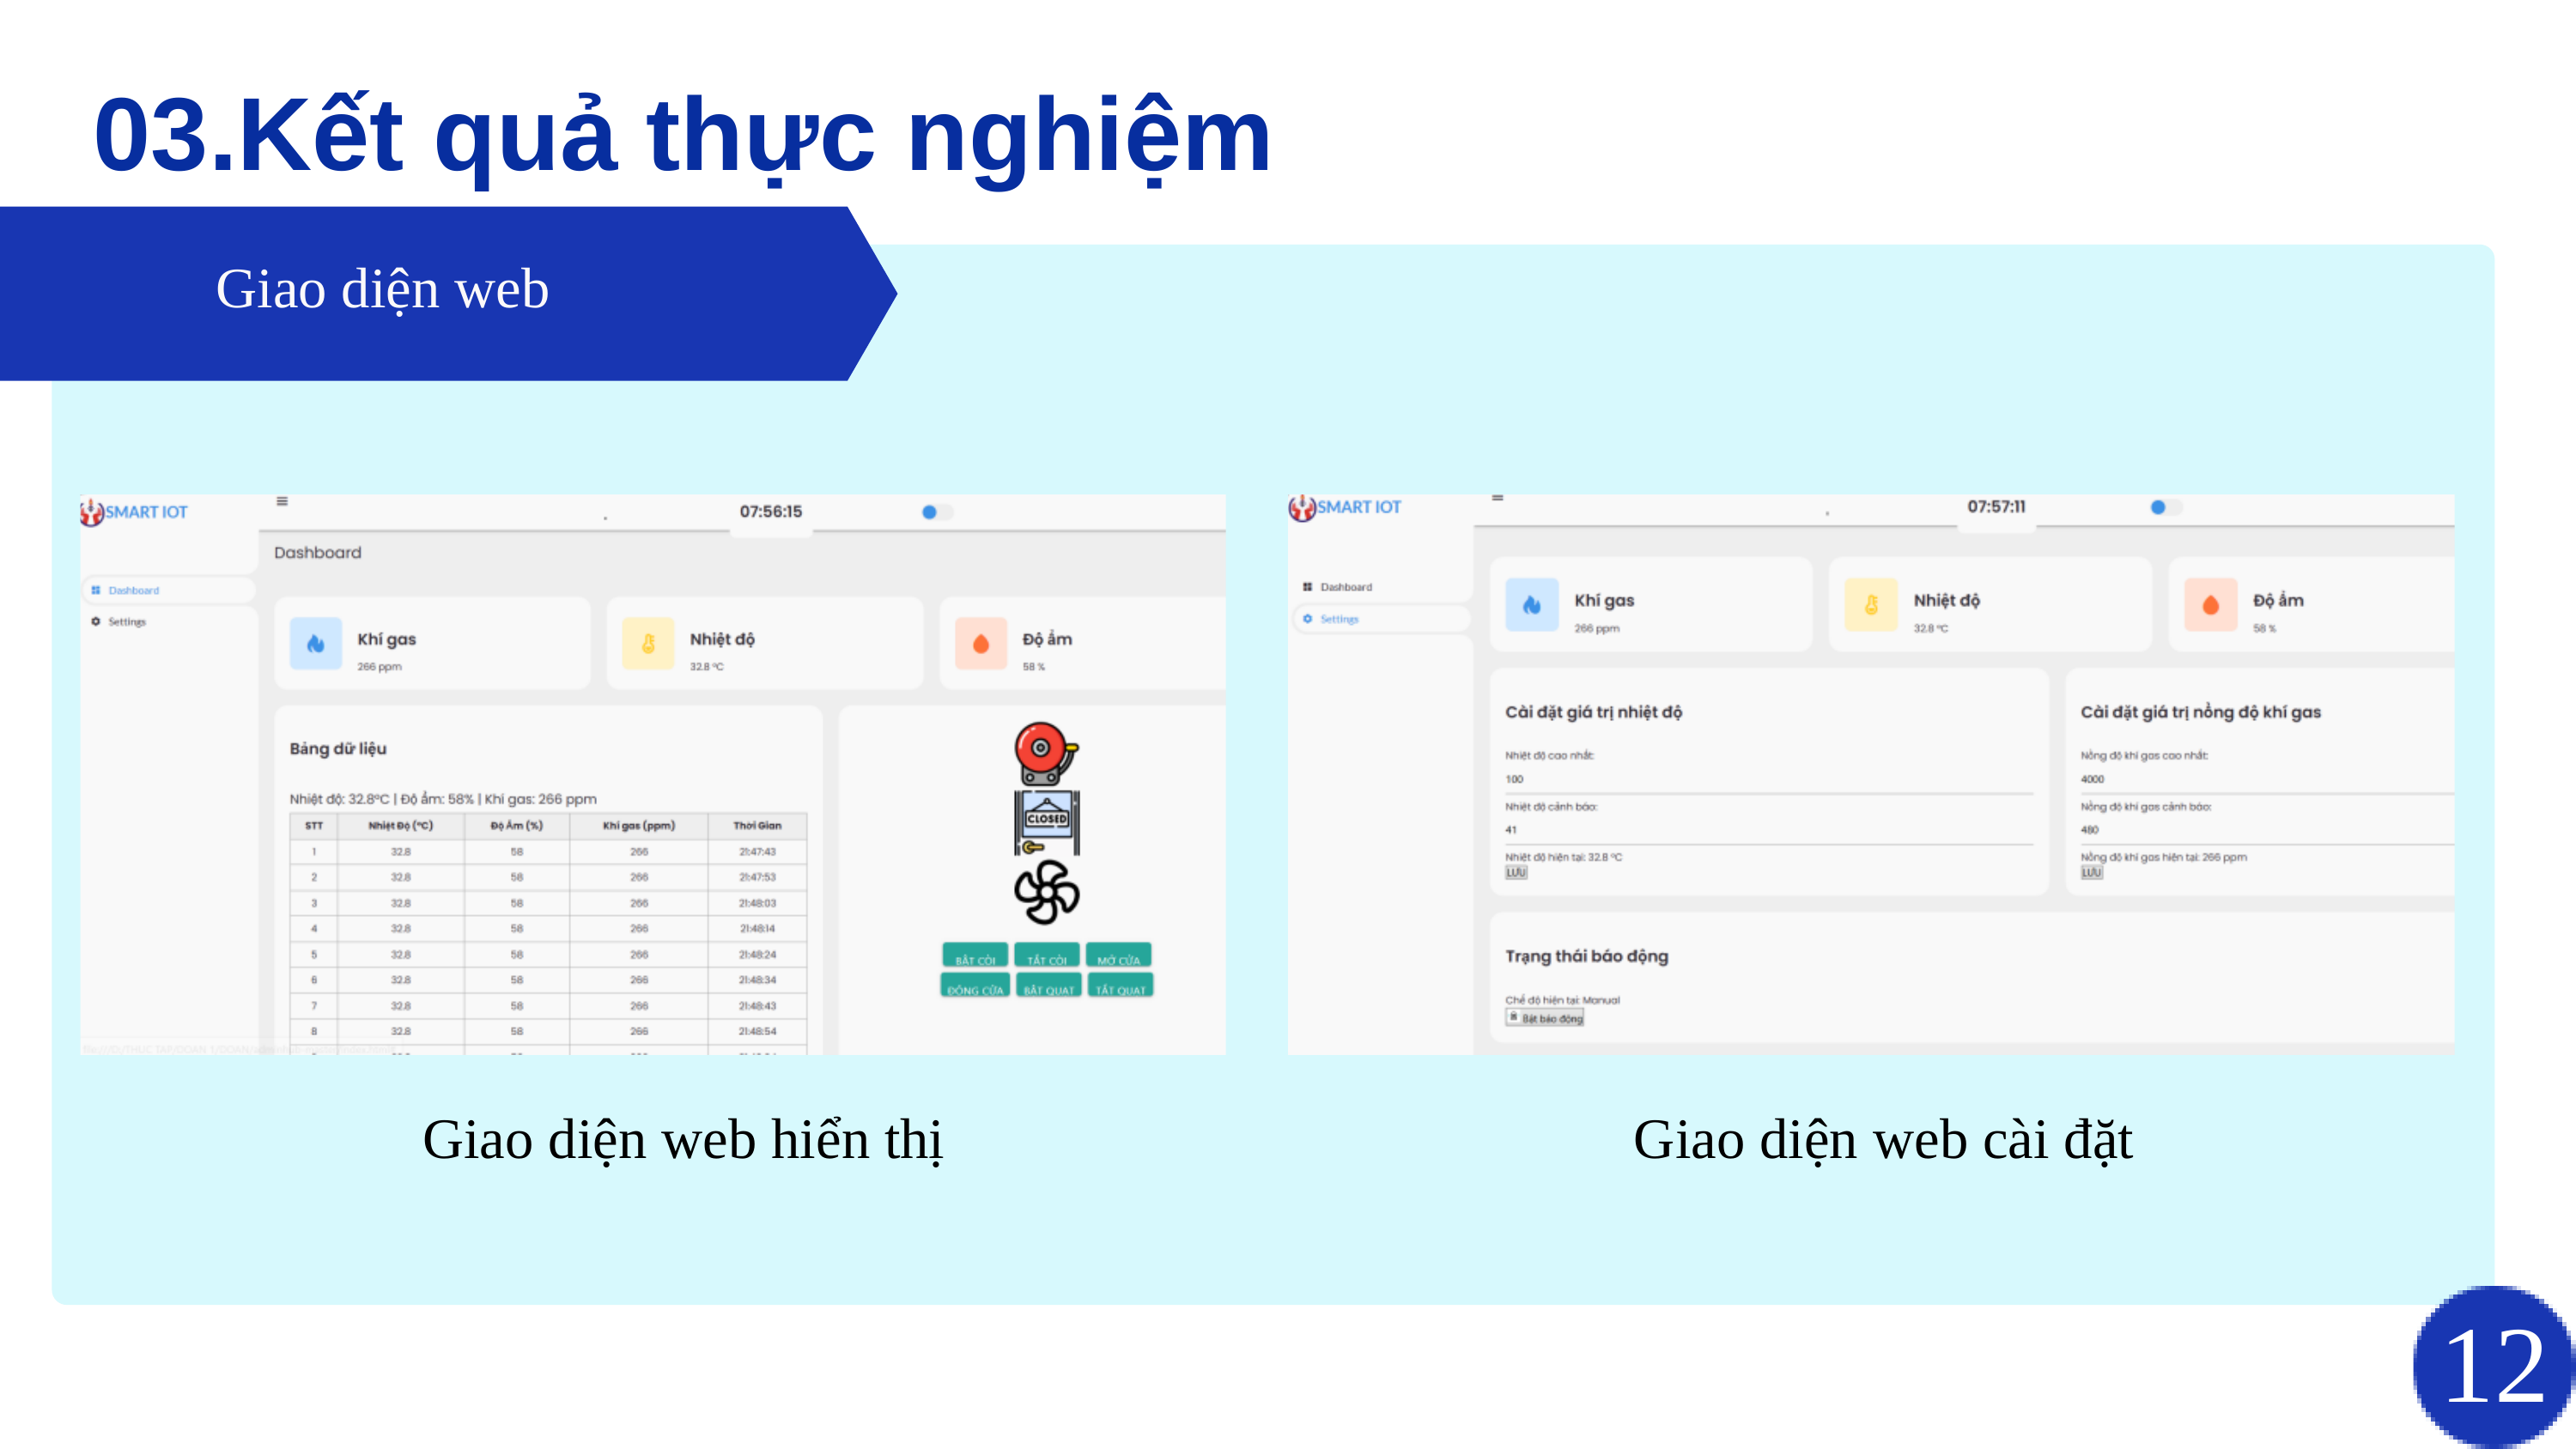

03.Kết quả thực nghiệm

Giao diện web

Giao diện web hiển thị
Giao diện web cài đặt
12